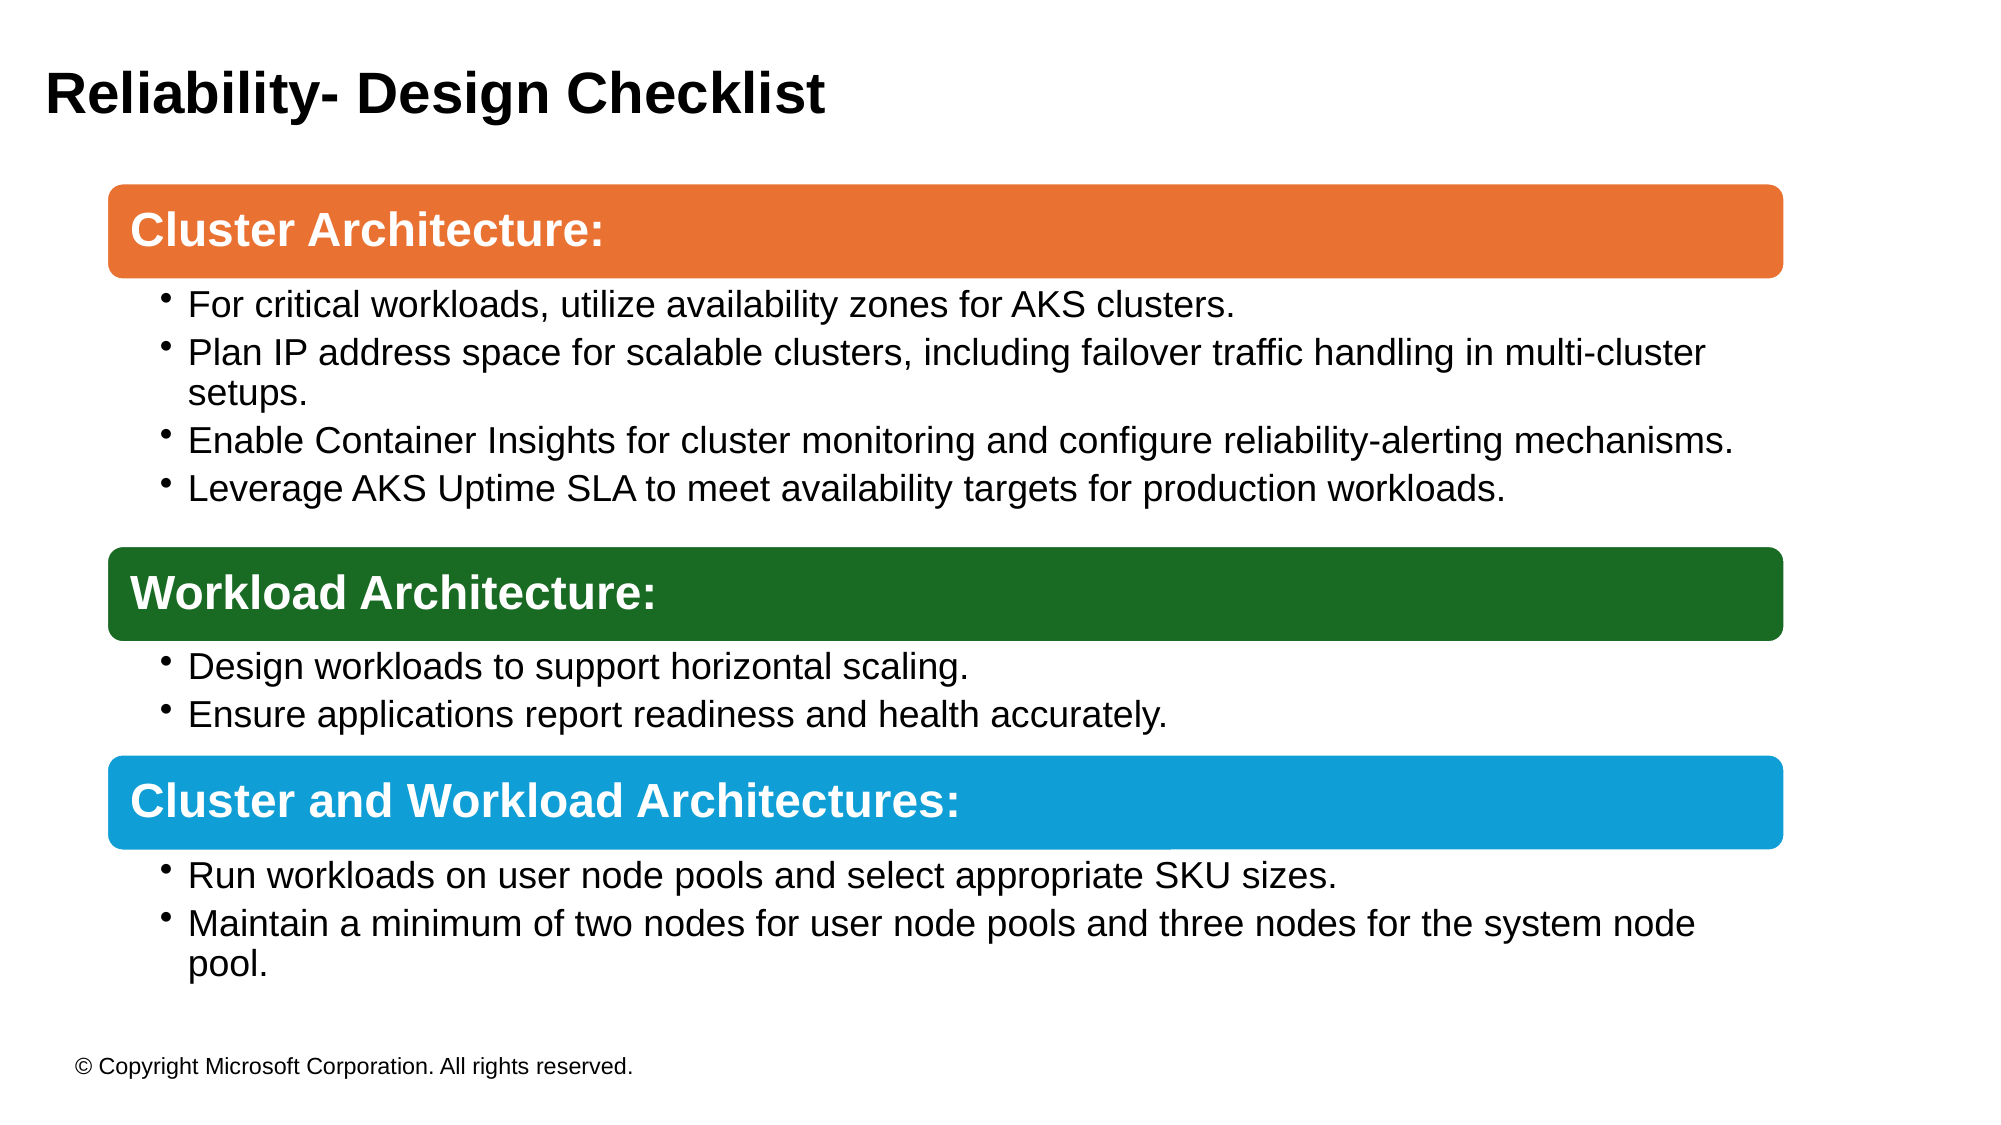

Reliability- Design Checklist
Cluster Architecture:
For critical workloads, utilize availability zones for AKS clusters.
Plan IP address space for scalable clusters, including failover traffic handling in multi-cluster setups.
Enable Container Insights for cluster monitoring and configure reliability-alerting mechanisms.
Leverage AKS Uptime SLA to meet availability targets for production workloads.
Workload Architecture:
Design workloads to support horizontal scaling.
Ensure applications report readiness and health accurately.
Cluster and Workload Architectures:
Run workloads on user node pools and select appropriate SKU sizes.
Maintain a minimum of two nodes for user node pools and three nodes for the system node pool.